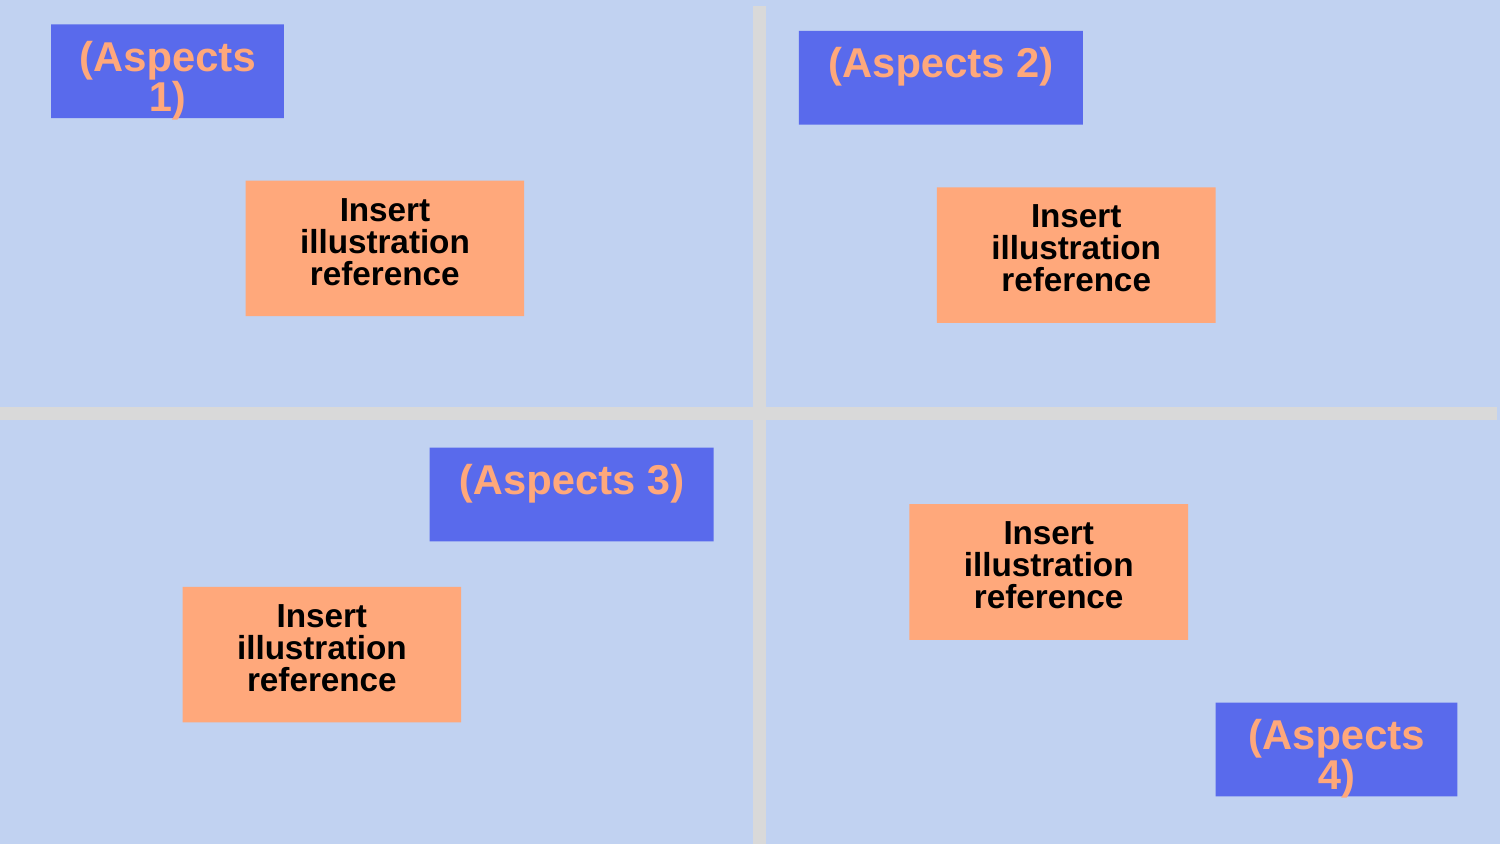

(Aspects 1)
(Aspects 2)

Insert illustration reference
Insert illustration reference
(Aspects 3)
Insert illustration reference
Insert illustration reference
# (Aspects 4)